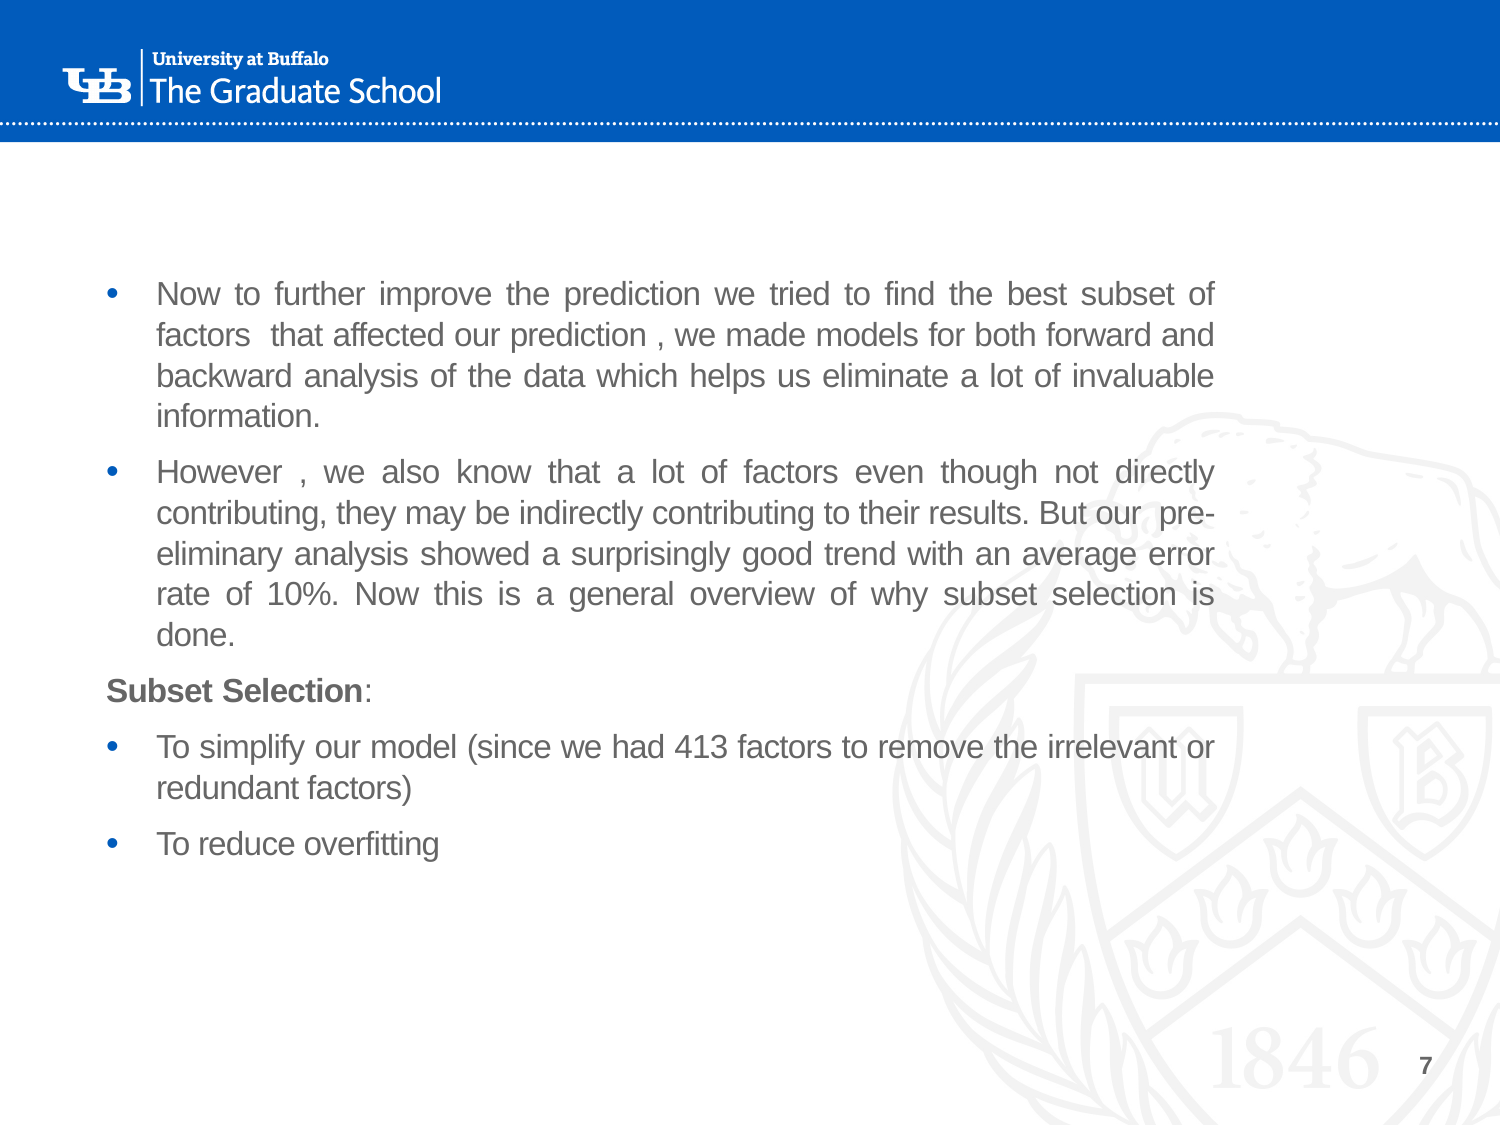

Now to further improve the prediction we tried to find the best subset of factors  that affected our prediction , we made models for both forward and backward analysis of the data which helps us eliminate a lot of invaluable information.
However , we also know that a lot of factors even though not directly contributing, they may be indirectly contributing to their results. But our  pre-eliminary analysis showed a surprisingly good trend with an average error rate of 10%. Now this is a general overview of why subset selection is done.
Subset Selection:
To simplify our model (since we had 413 factors to remove the irrelevant or redundant factors)
To reduce overfitting